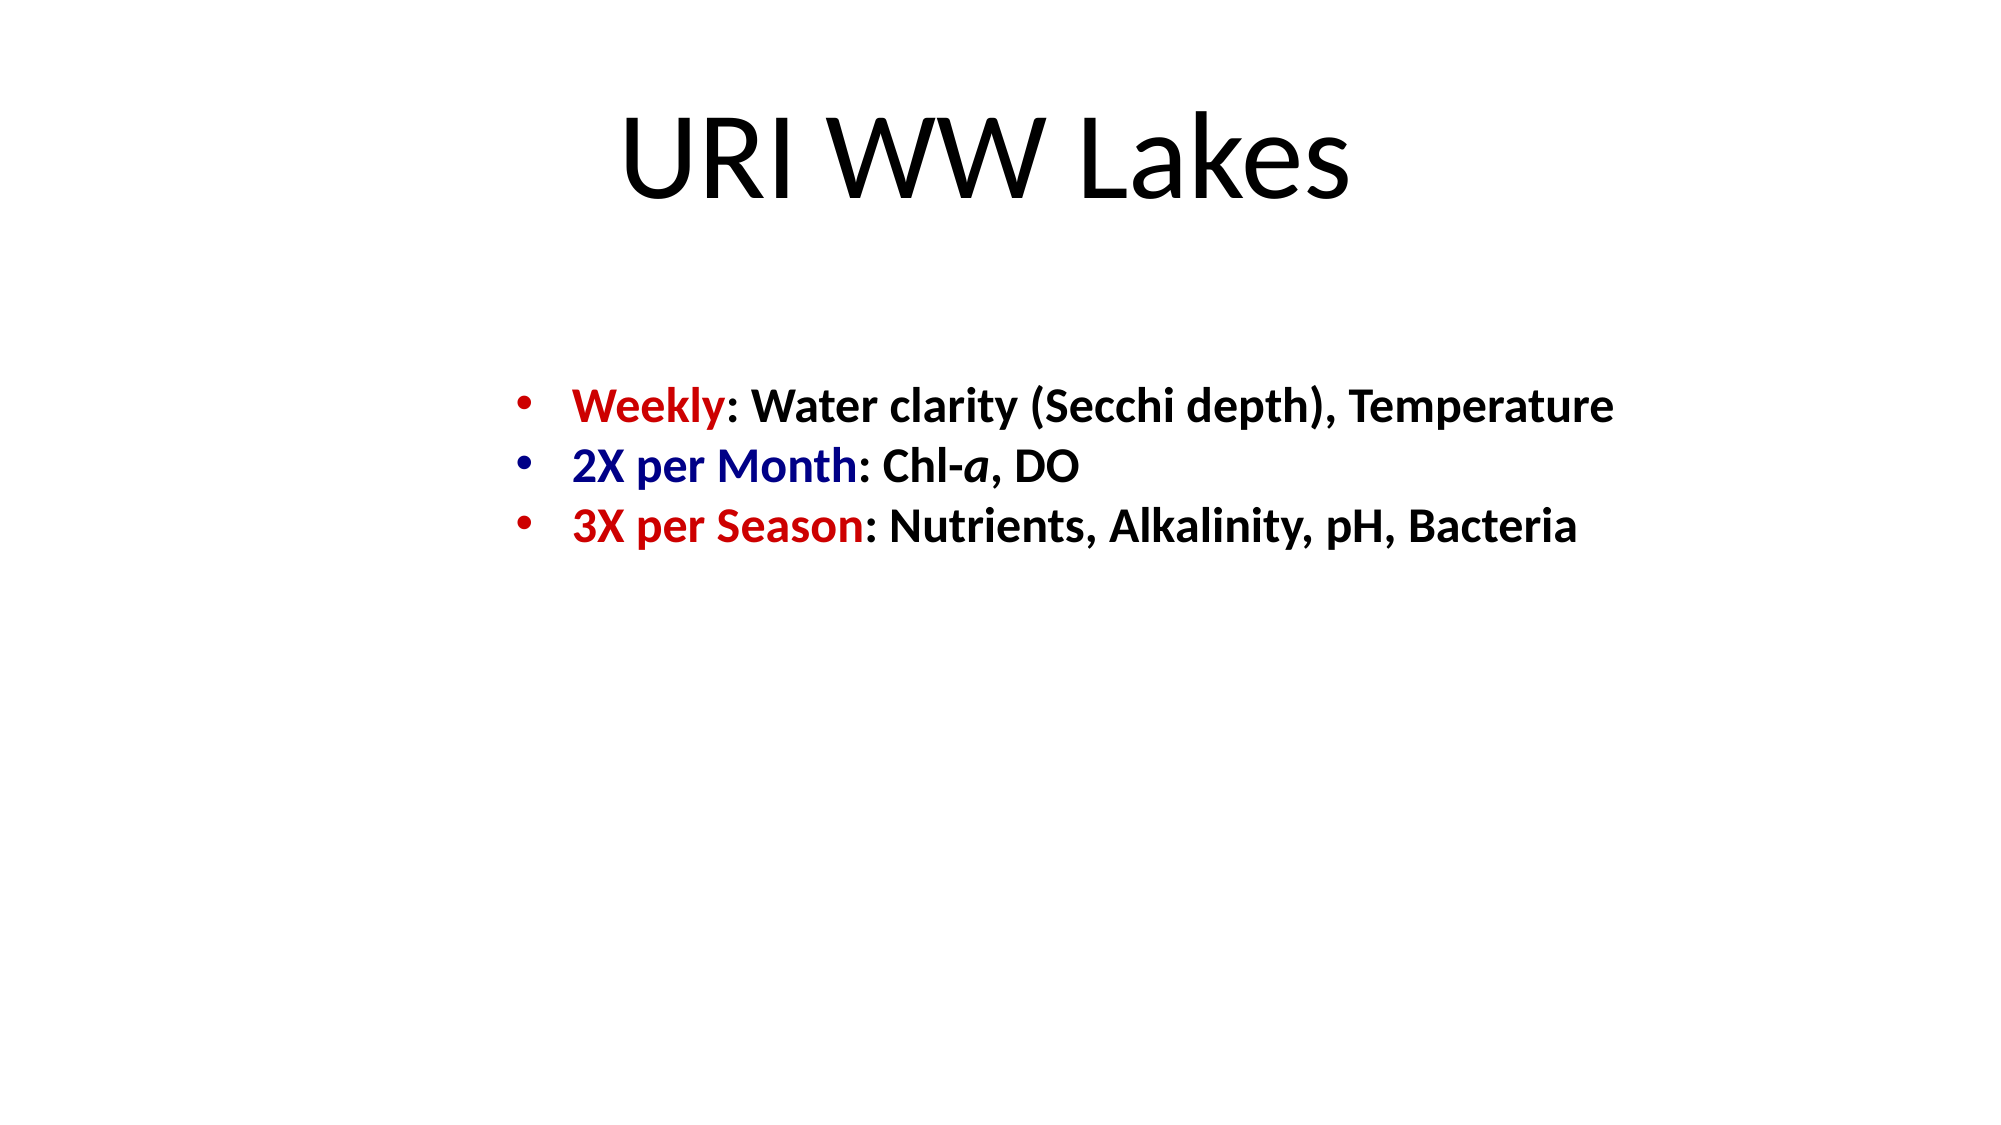

# URI WW Lakes

Weekly: Water clarity (Secchi depth), Temperature
2X per Month: Chl-a, DO
3X per Season: Nutrients, Alkalinity, pH, Bacteria